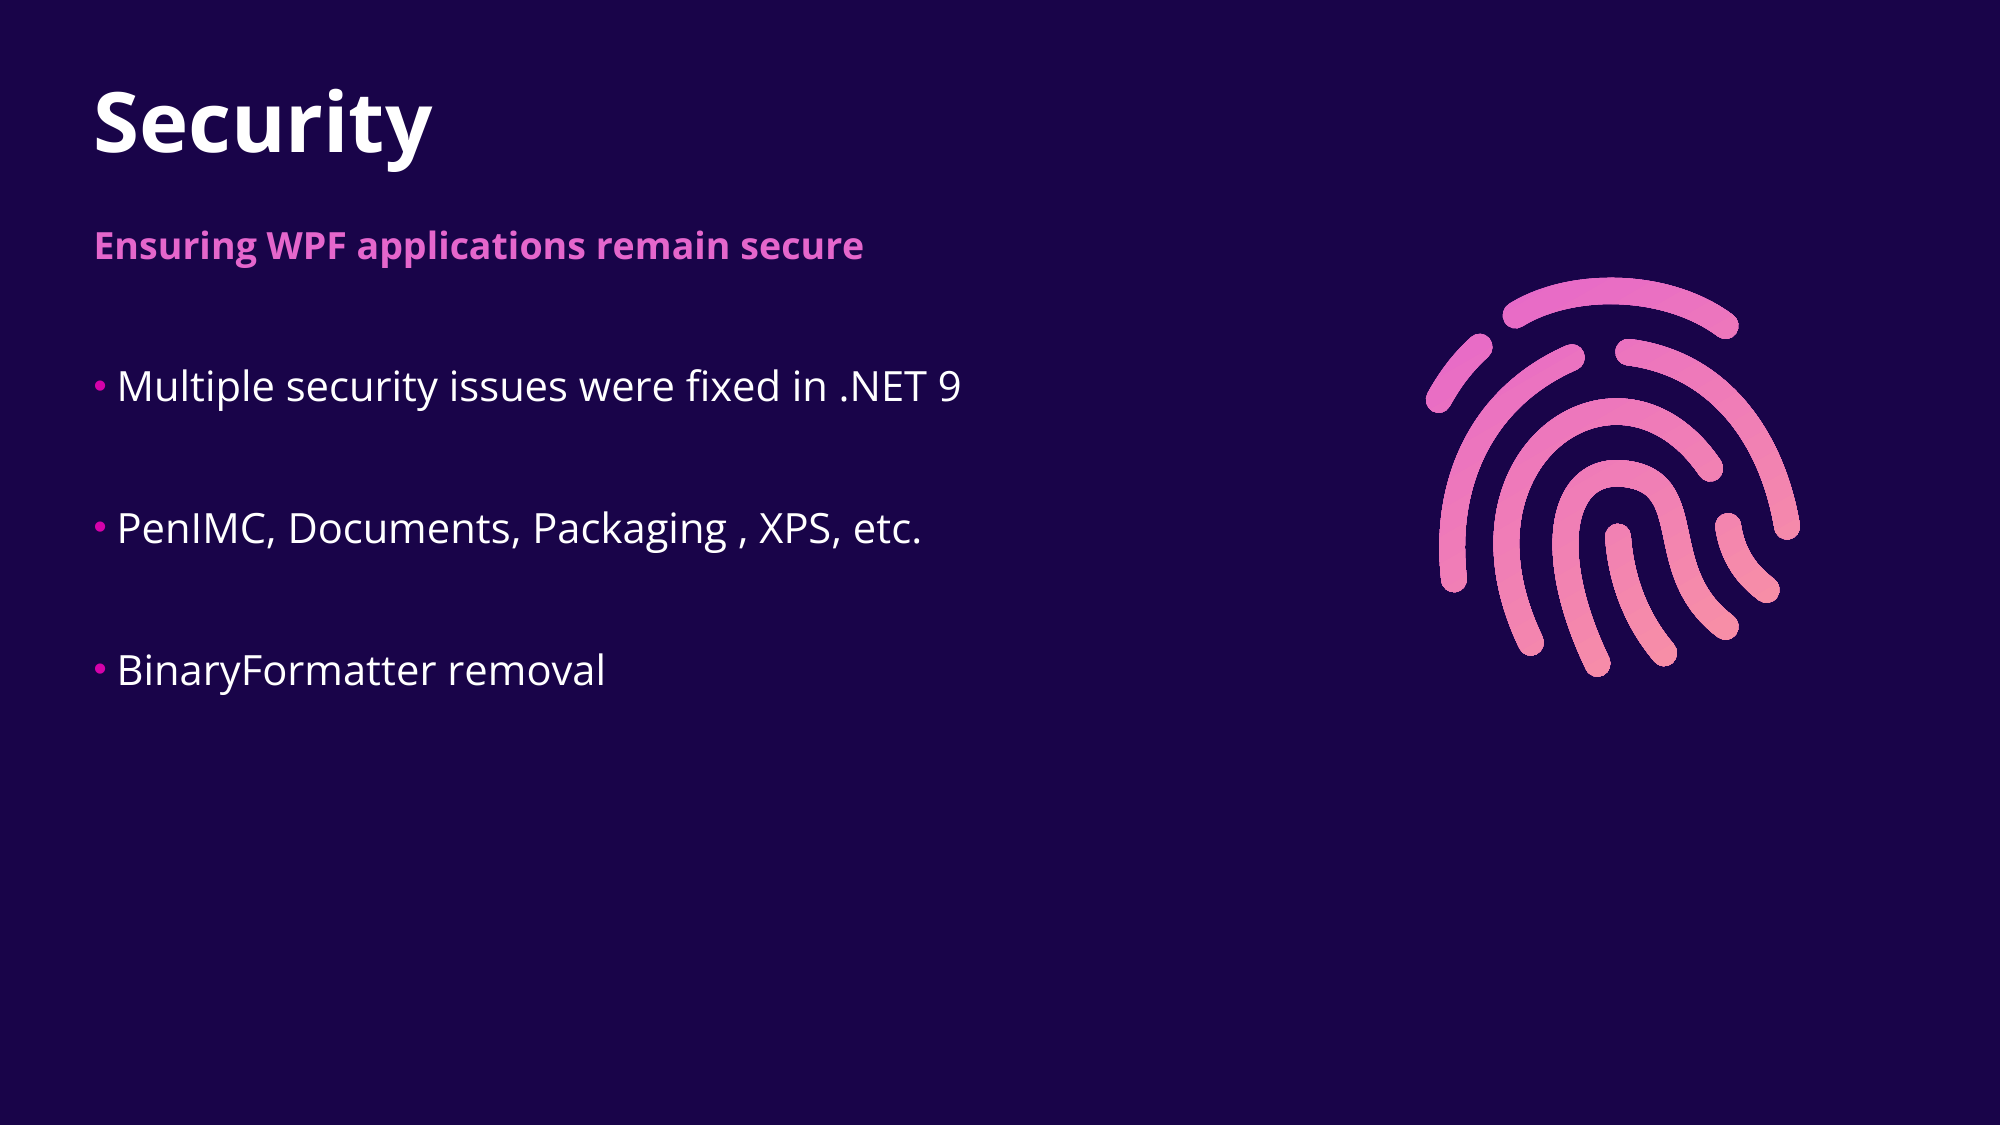

# Security
Ensuring WPF applications remain secure

Multiple security issues were fixed in .NET 9

PenIMC, Documents, Packaging , XPS, etc.

BinaryFormatter removal